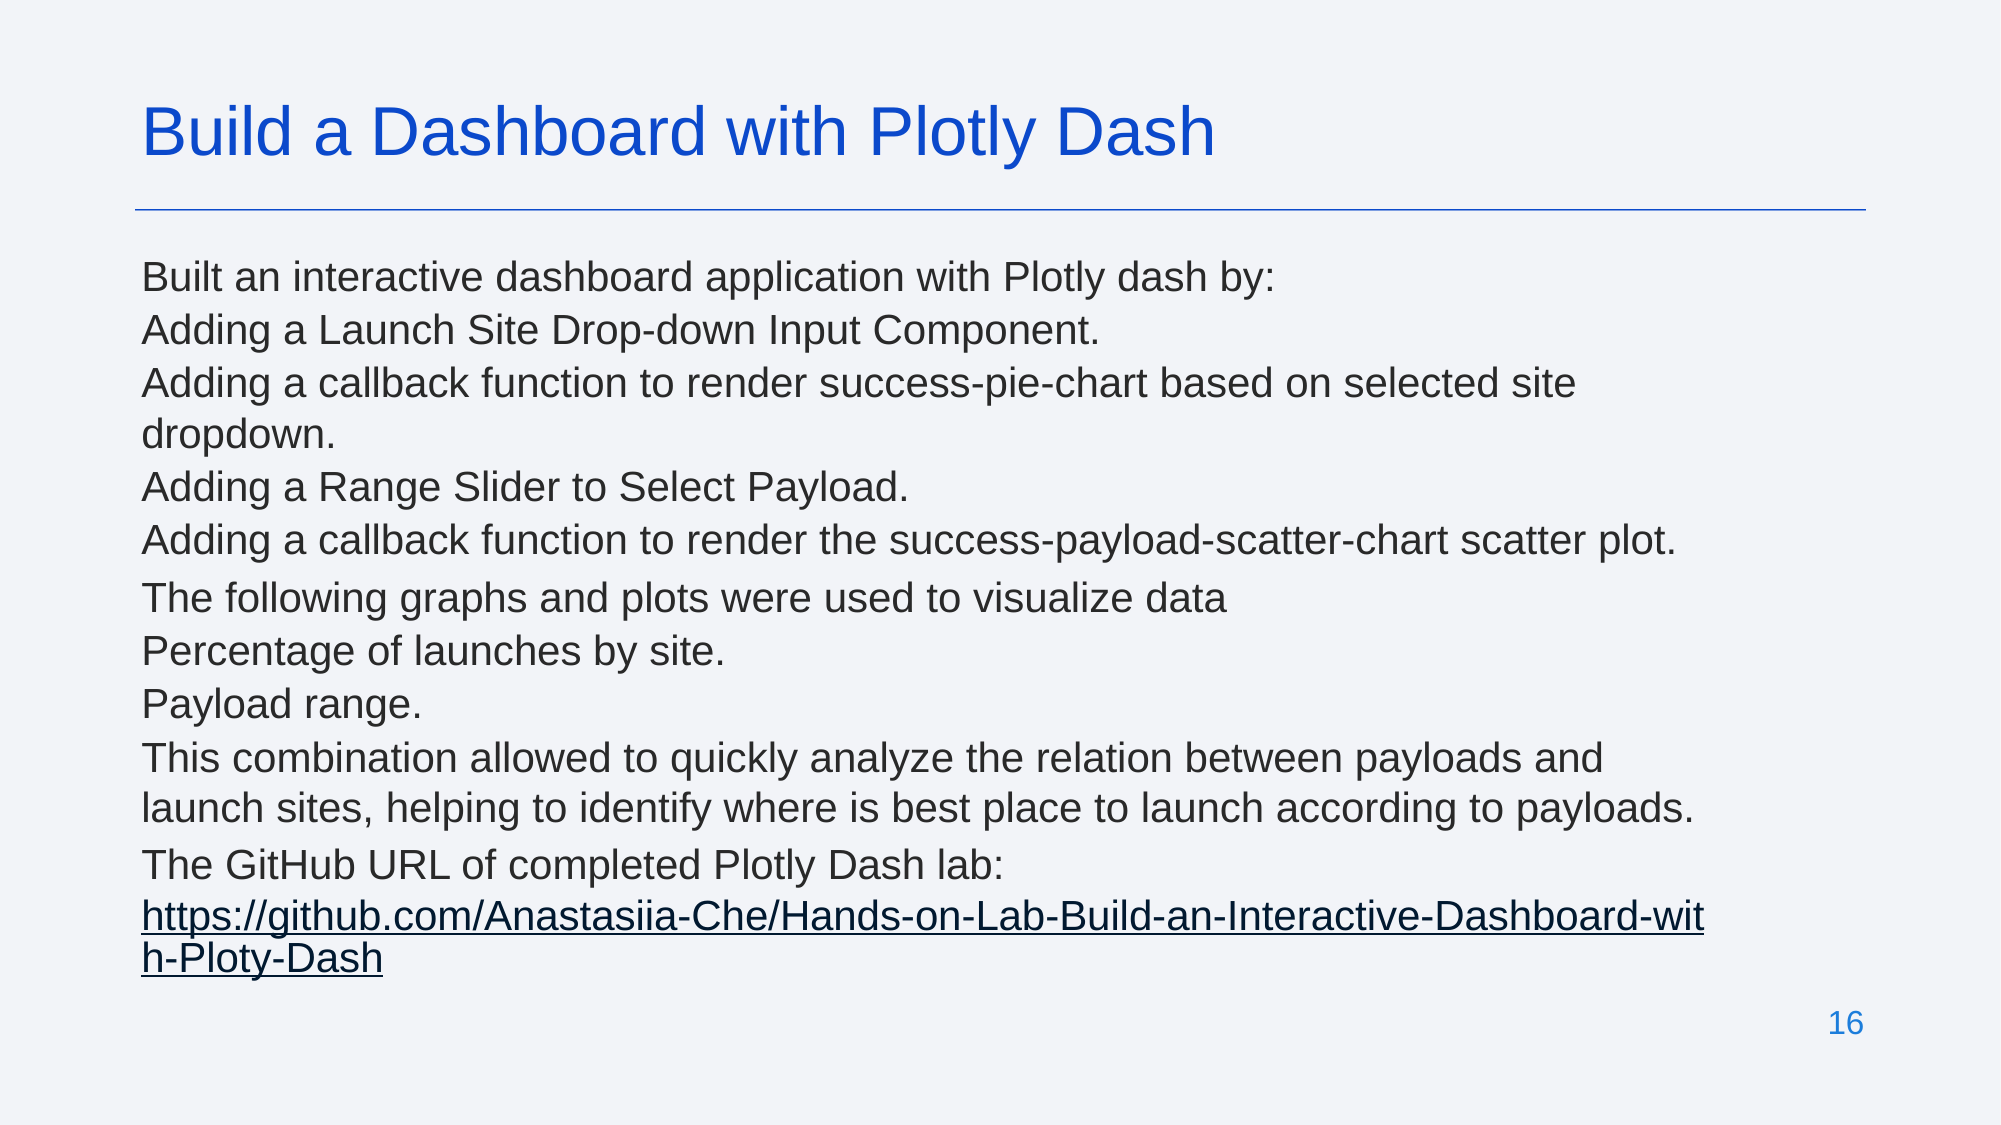

Build a Dashboard with Plotly Dash
Built an interactive dashboard application with Plotly dash by:
Adding a Launch Site Drop-down Input Component.
Adding a callback function to render success-pie-chart based on selected site dropdown.
Adding a Range Slider to Select Payload.
Adding a callback function to render the success-payload-scatter-chart scatter plot.
The following graphs and plots were used to visualize data
Percentage of launches by site.
Payload range.
This combination allowed to quickly analyze the relation between payloads and launch sites, helping to identify where is best place to launch according to payloads.
The GitHub URL of completed Plotly Dash lab: https://github.com/Anastasiia-Che/Hands-on-Lab-Build-an-Interactive-Dashboard-with-Ploty-Dash

16